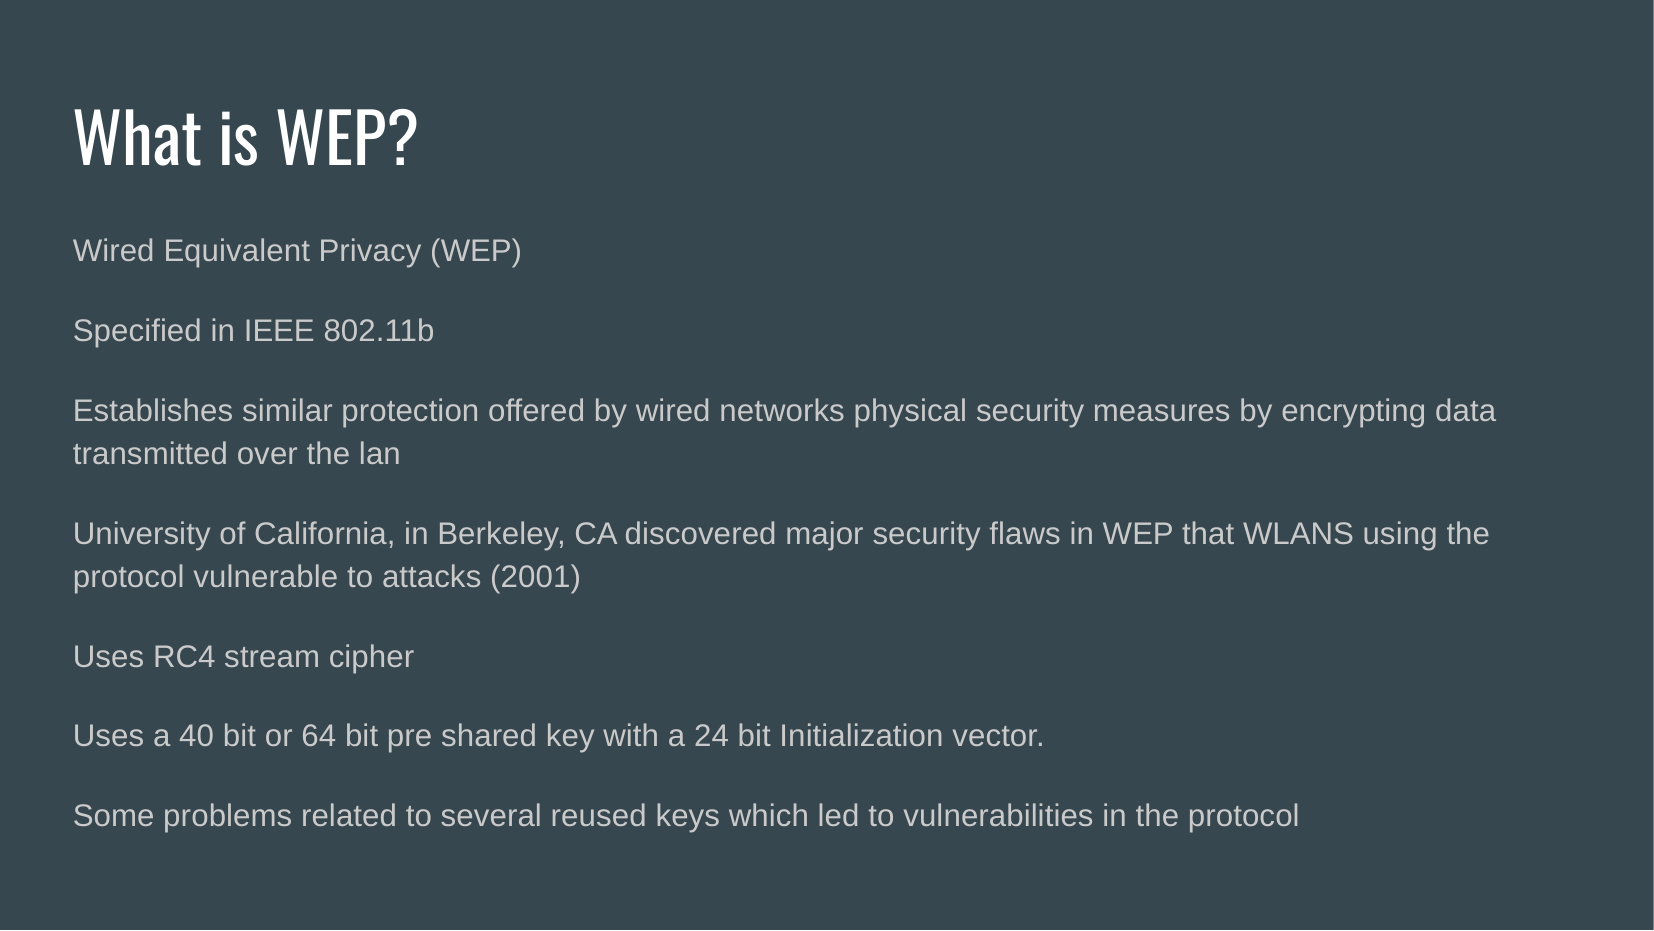

# What is WEP?
Wired Equivalent Privacy (WEP)
Specified in IEEE 802.11b
Establishes similar protection offered by wired networks physical security measures by encrypting data transmitted over the lan
University of California, in Berkeley, CA discovered major security flaws in WEP that WLANS using the protocol vulnerable to attacks (2001)
Uses RC4 stream cipher
Uses a 40 bit or 64 bit pre shared key with a 24 bit Initialization vector.
Some problems related to several reused keys which led to vulnerabilities in the protocol